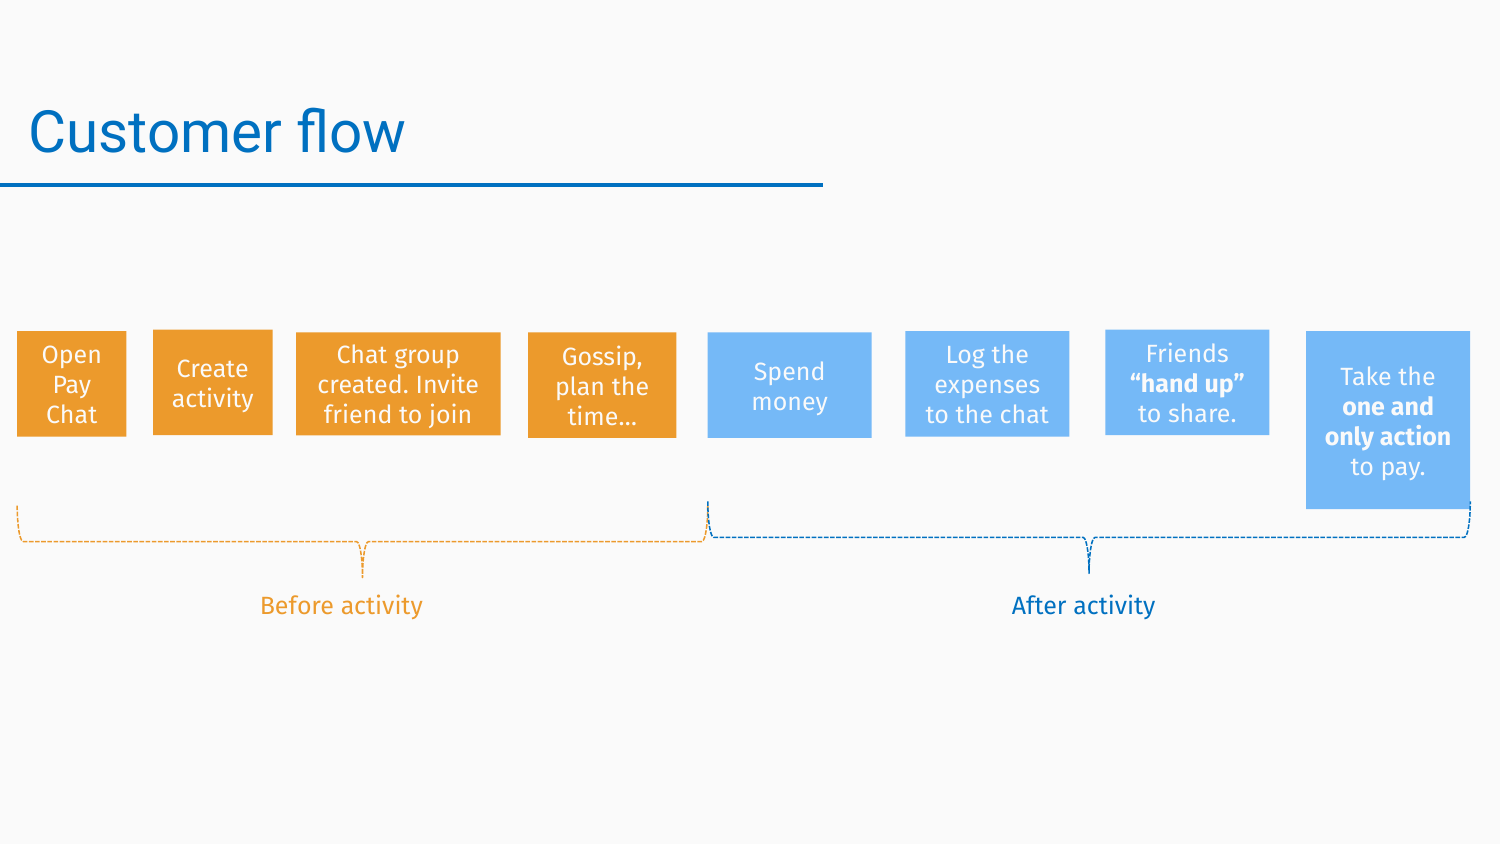

# Customer flow

Create activity
Friends “hand up” to share.
Take the one and only action to pay.
Open Pay Chat
Log the expenses to the chat
Chat group created. Invite friend to join
Gossip, plan the time…
Spend money
After activity
Before activity